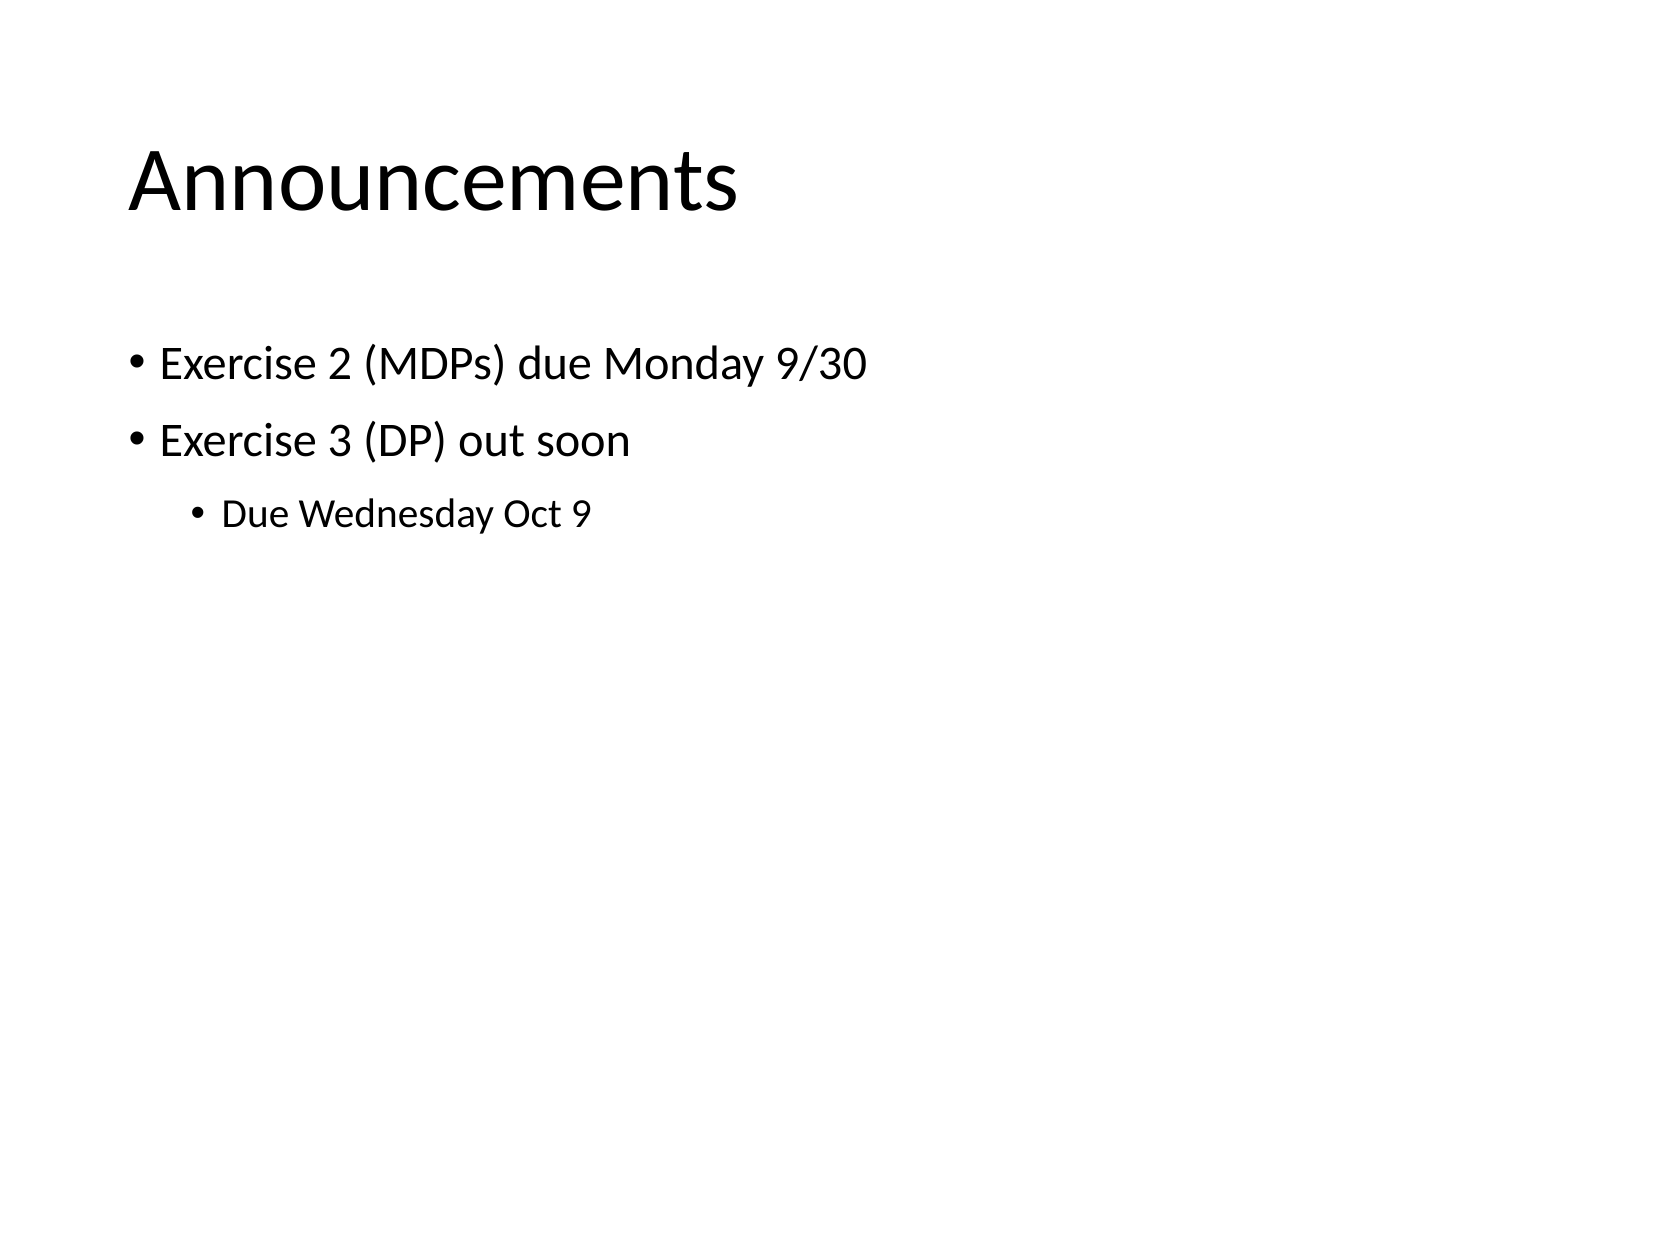

# Announcements
Exercise 2 (MDPs) due Monday 9/30
Exercise 3 (DP) out soon
Due Wednesday Oct 9